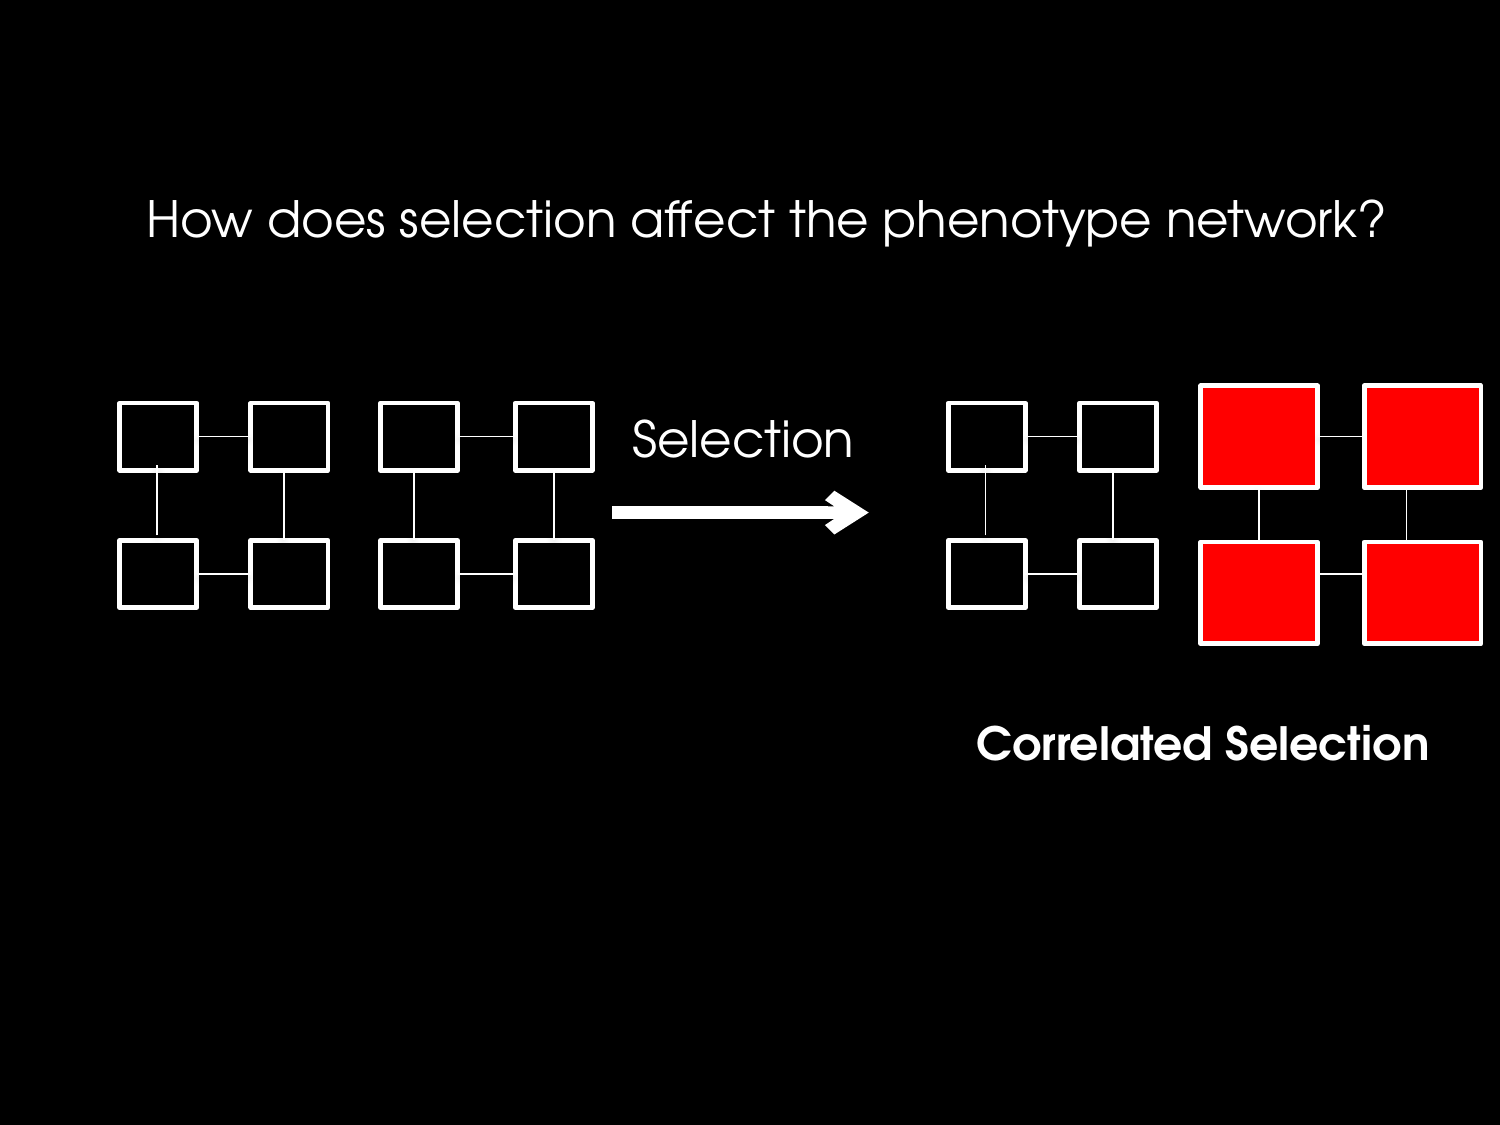

How does selection affect the phenotype network?

Selection

Correlated Selection